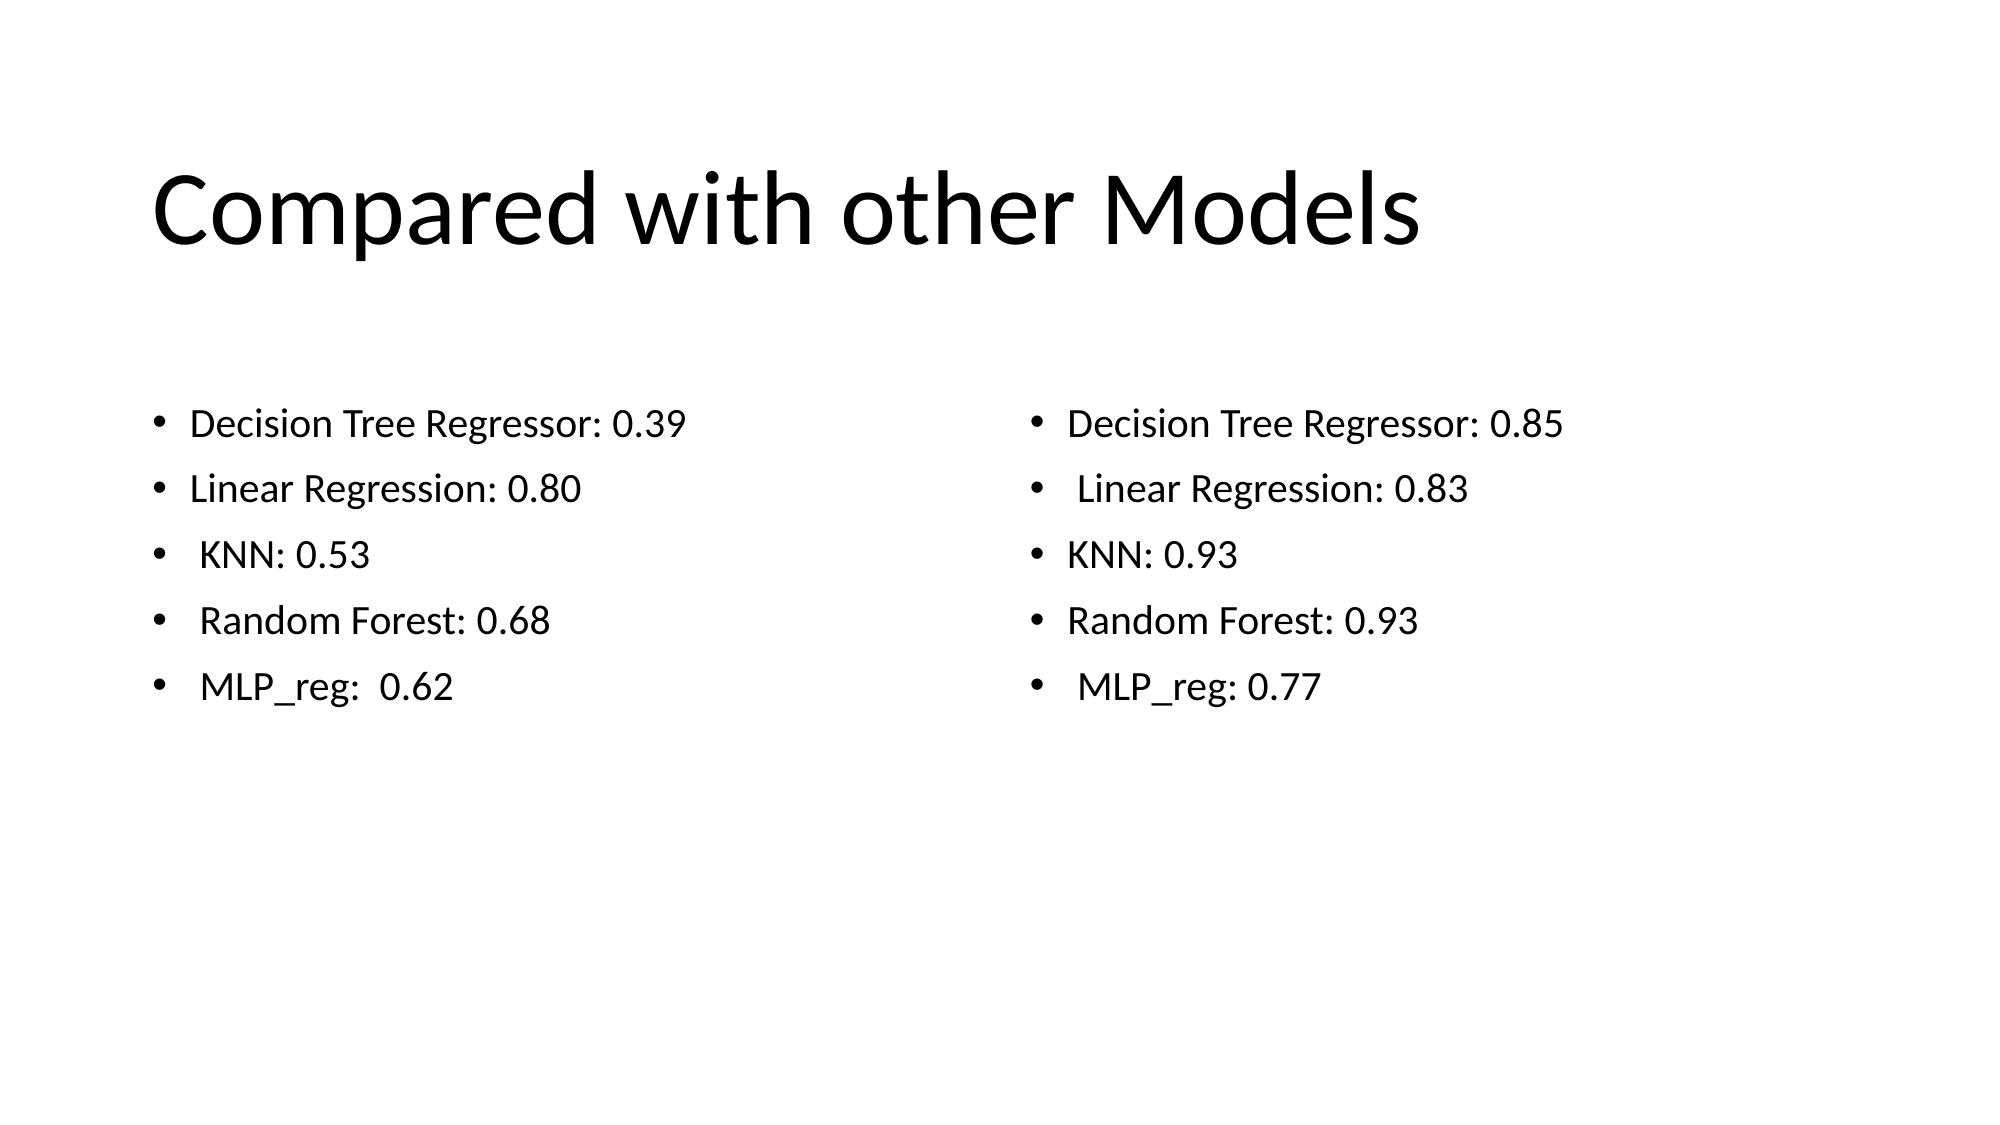

# Compared with other Models
Decision Tree Regressor: 0.39
Linear Regression: 0.80
 KNN: 0.53
 Random Forest: 0.68
 MLP_reg:  0.62
Decision Tree Regressor: 0.85
 Linear Regression: 0.83
KNN: 0.93
Random Forest: 0.93
 MLP_reg: 0.77